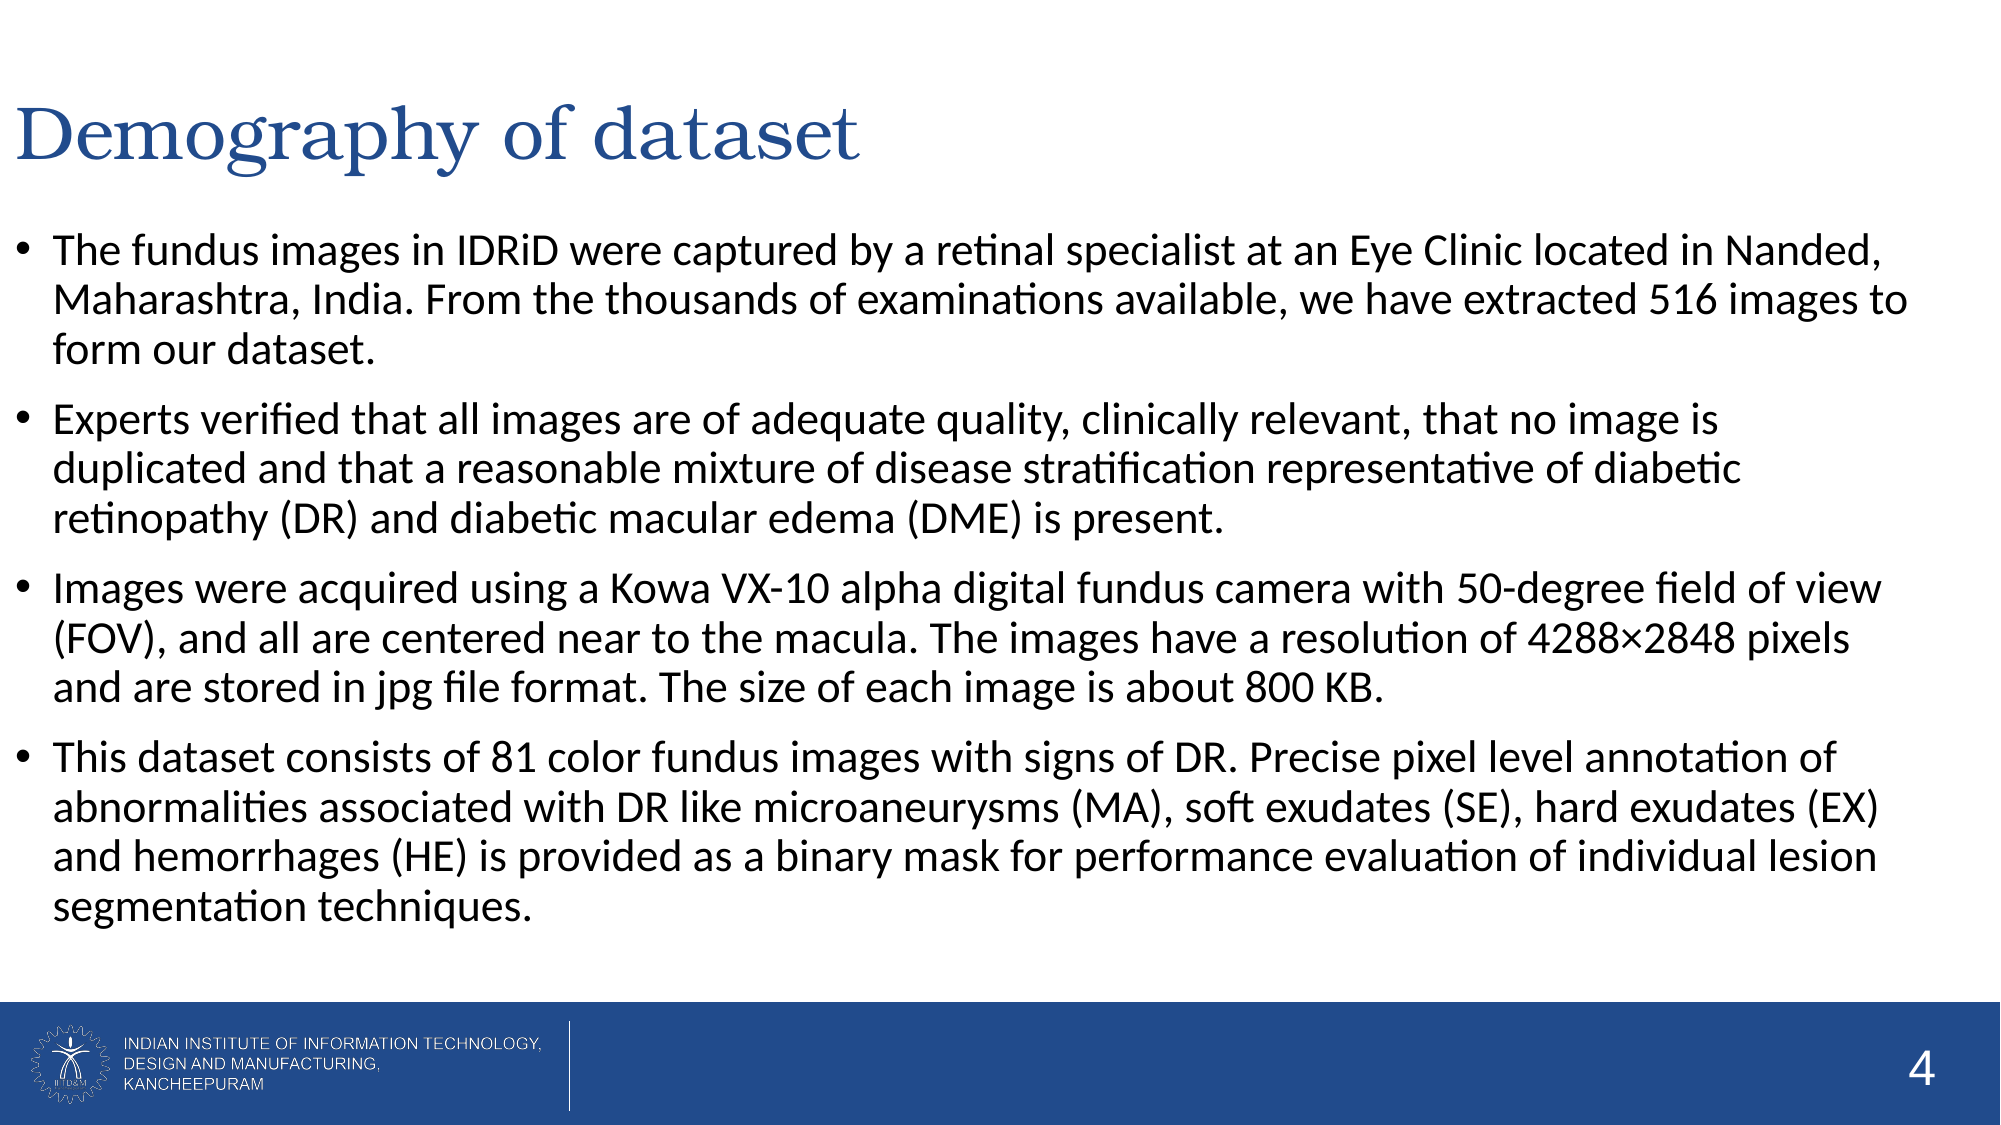

# Demography of dataset
The fundus images in IDRiD were captured by a retinal specialist at an Eye Clinic located in Nanded, Maharashtra, India. From the thousands of examinations available, we have extracted 516 images to form our dataset.
Experts verified that all images are of adequate quality, clinically relevant, that no image is duplicated and that a reasonable mixture of disease stratification representative of diabetic retinopathy (DR) and diabetic macular edema (DME) is present.
Images were acquired using a Kowa VX-10 alpha digital fundus camera with 50-degree field of view (FOV), and all are centered near to the macula. The images have a resolution of 4288×2848 pixels and are stored in jpg file format. The size of each image is about 800 KB.
This dataset consists of 81 color fundus images with signs of DR. Precise pixel level annotation of abnormalities associated with DR like microaneurysms (MA), soft exudates (SE), hard exudates (EX) and hemorrhages (HE) is provided as a binary mask for performance evaluation of individual lesion segmentation techniques.
4